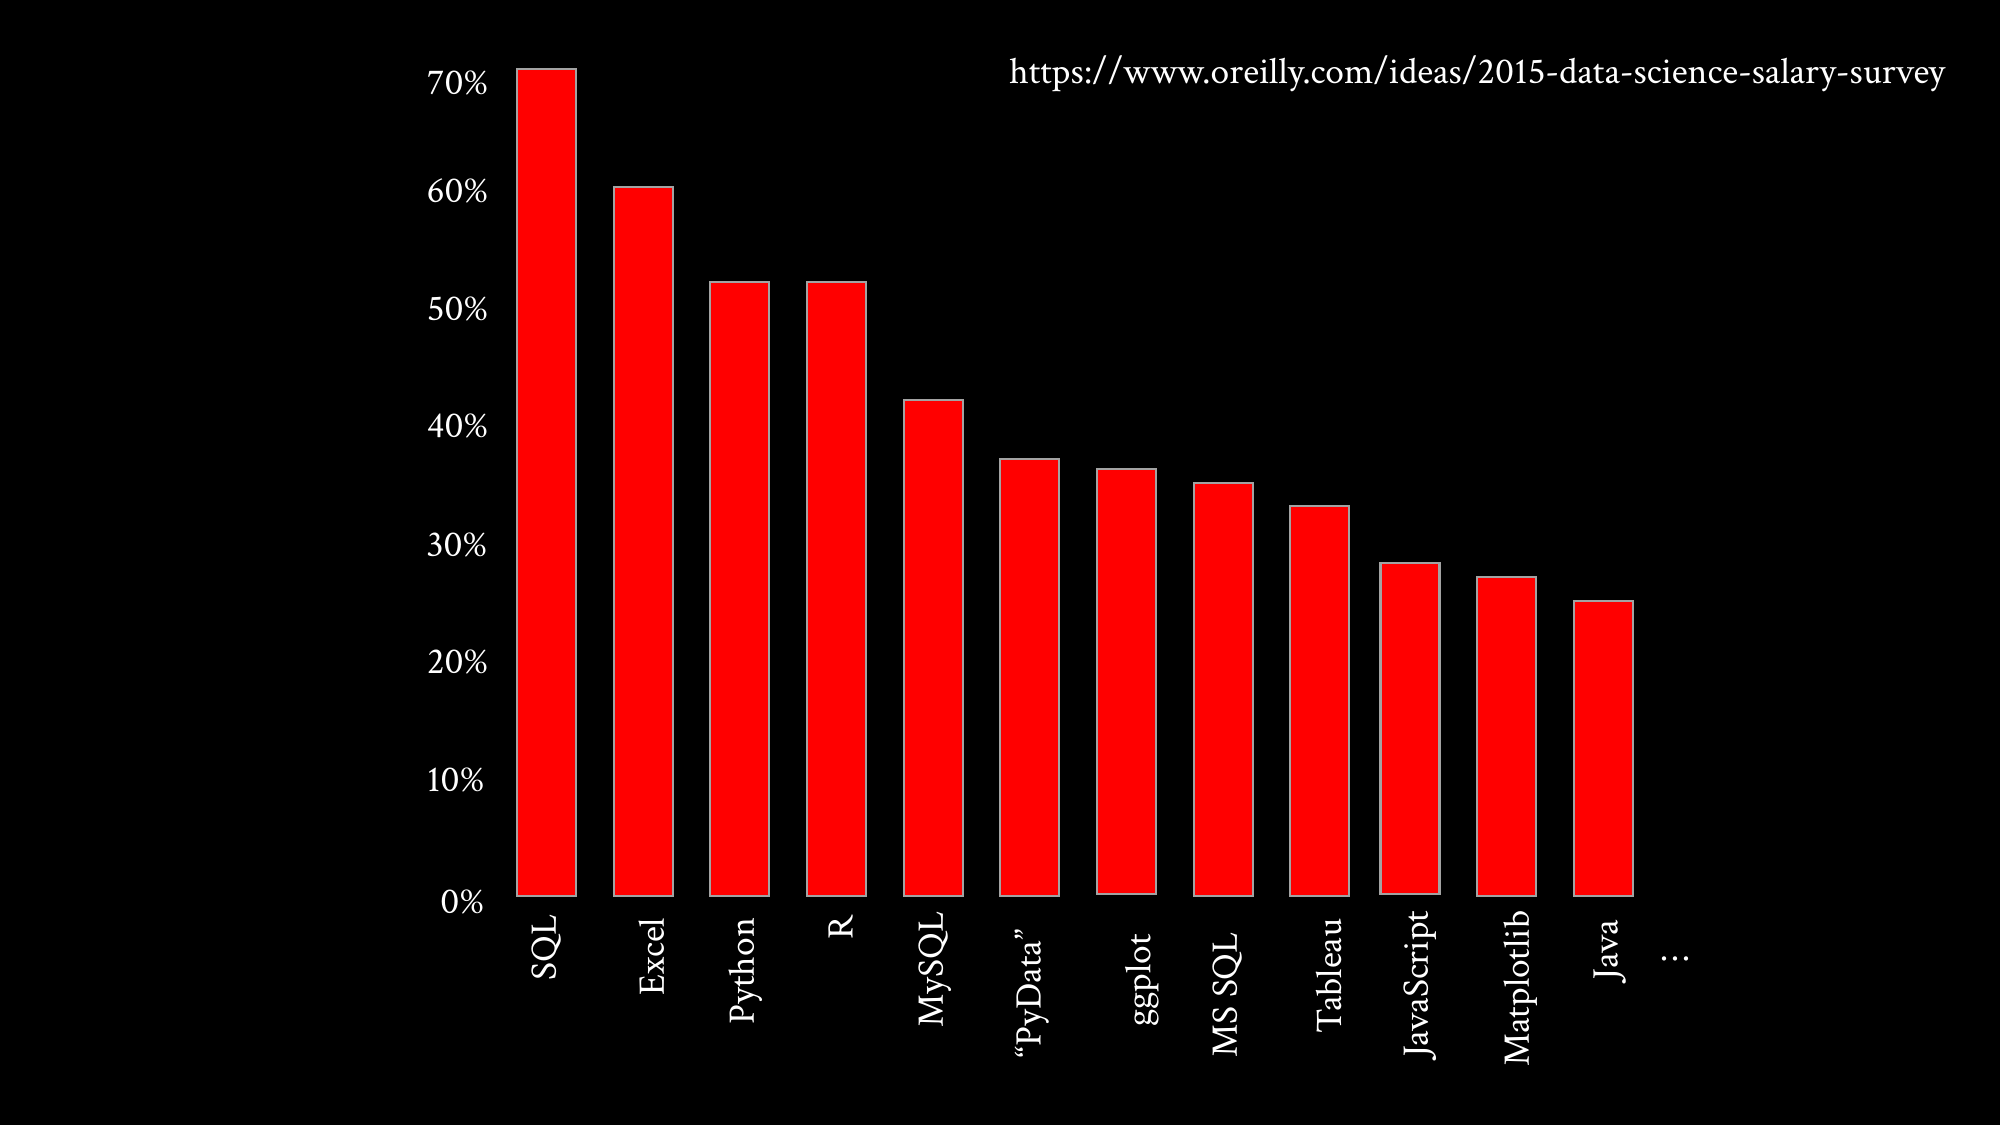

https://www.oreilly.com/ideas/2015-data-science-salary-survey
70%

60%

50%

40%

30%

20%
10%
0%
R
SQL
Java
…
Excel
Python
MySQL
ggplot
Tableau
“PyData”
MS SQL
JavaScript
Matplotlib